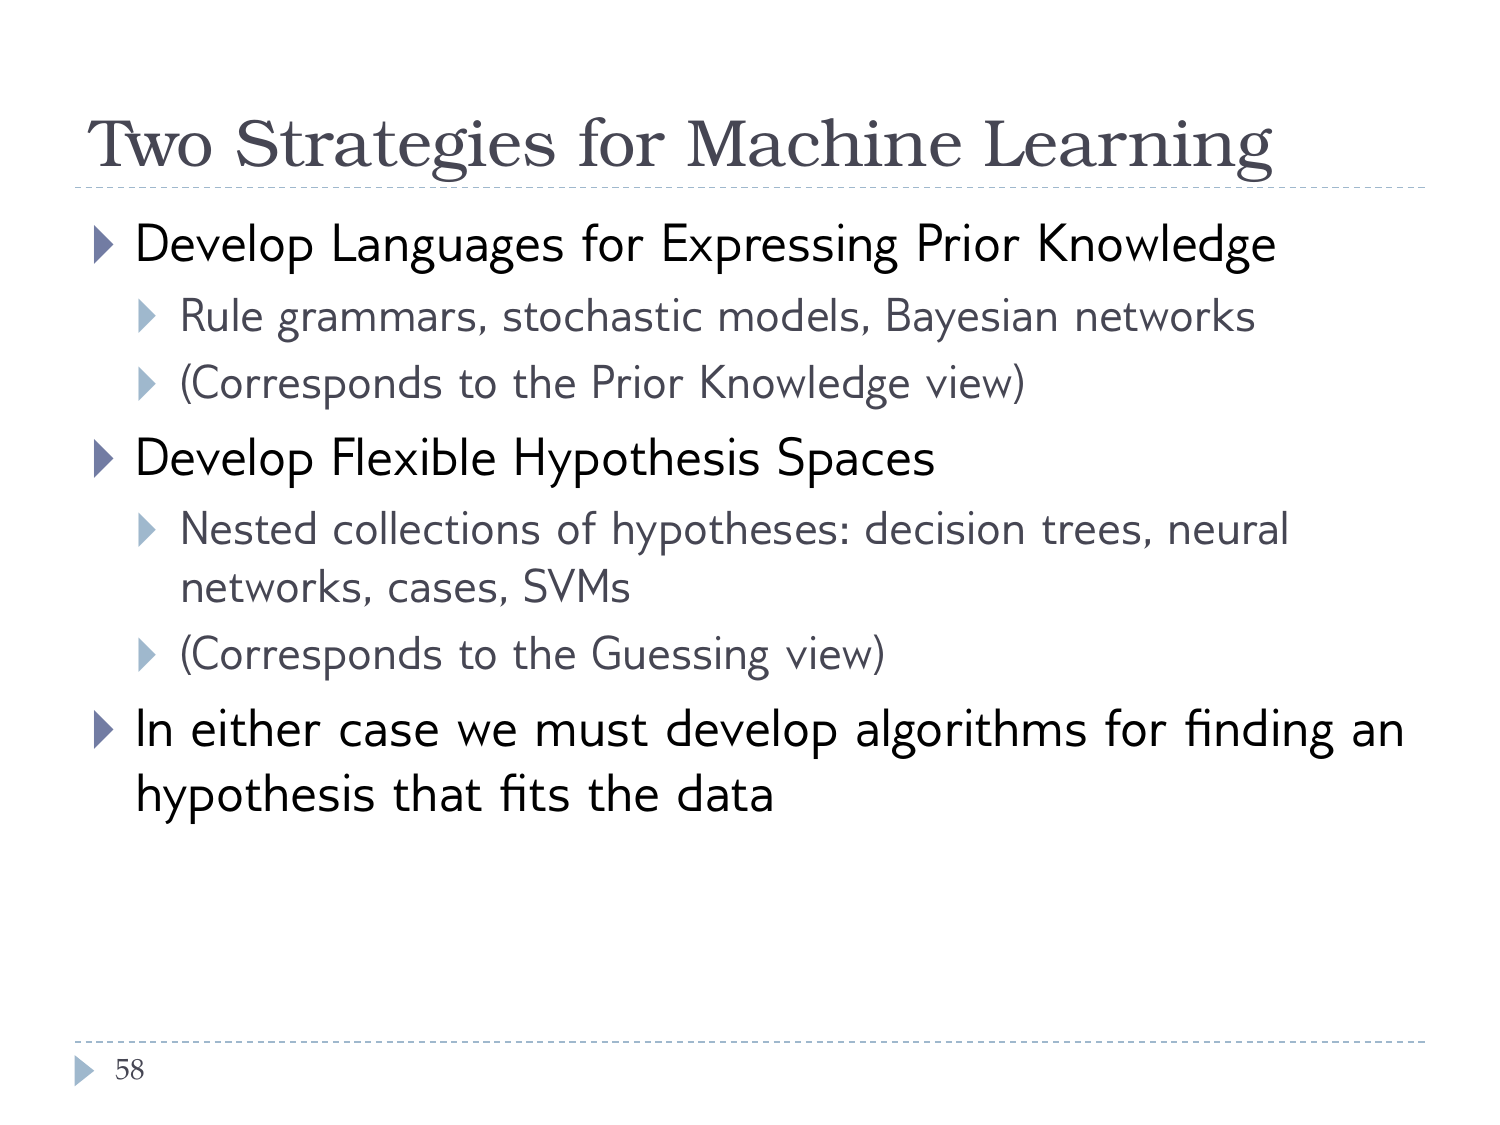

# Two Strategies for Machine Learning
Develop Languages for Expressing Prior Knowledge
Rule grammars, stochastic models, Bayesian networks
(Corresponds to the Prior Knowledge view)
Develop Flexible Hypothesis Spaces
Nested collections of hypotheses: decision trees, neural networks, cases, SVMs
(Corresponds to the Guessing view)
In either case we must develop algorithms for finding an hypothesis that fits the data

58